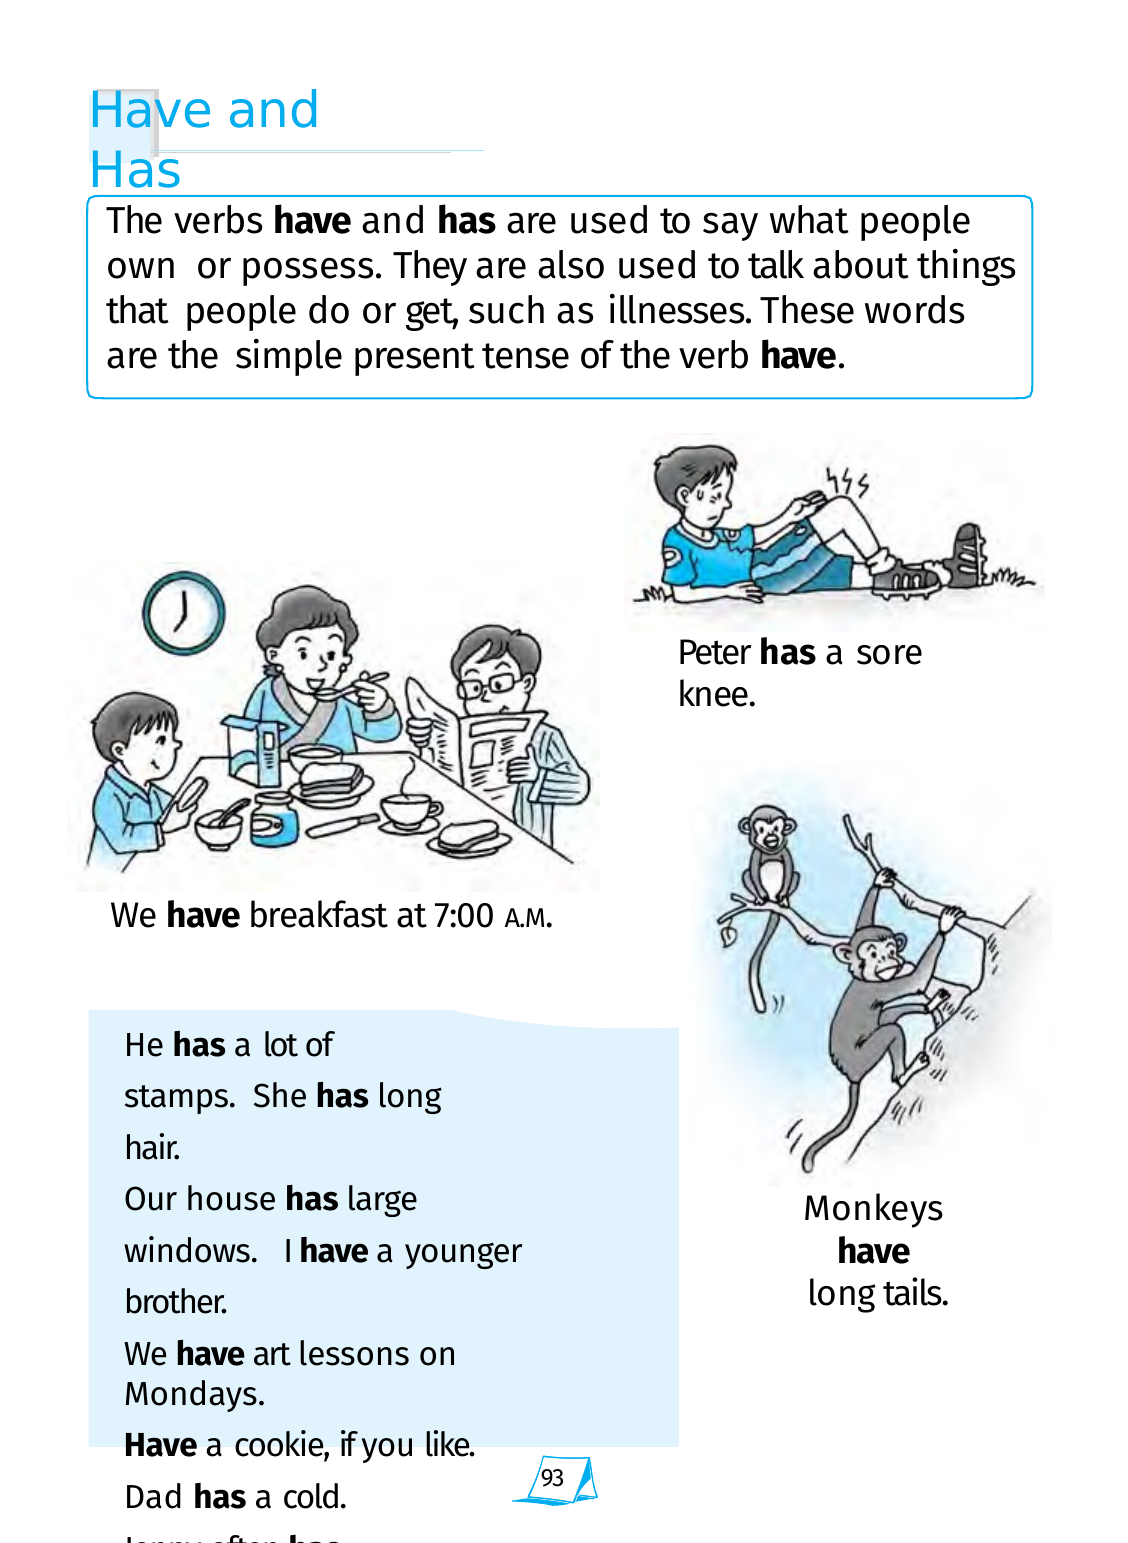

# Have and Has

The verbs have and has are used to say what people own  or possess. They are also used to talk about things that  people do or get, such as illnesses. These words are the  simple present tense of the verb have.

Peter has a sore knee.

We have breakfast at 7:00 A.M.

He has a lot of stamps.  She has long hair.
Our house has large windows.   I have a younger brother.
We have art lessons on Mondays.
Have a cookie, if you like.  Dad has a cold.
Jenny often has sandwiches for lunch.
Monkeys have
long tails.
93